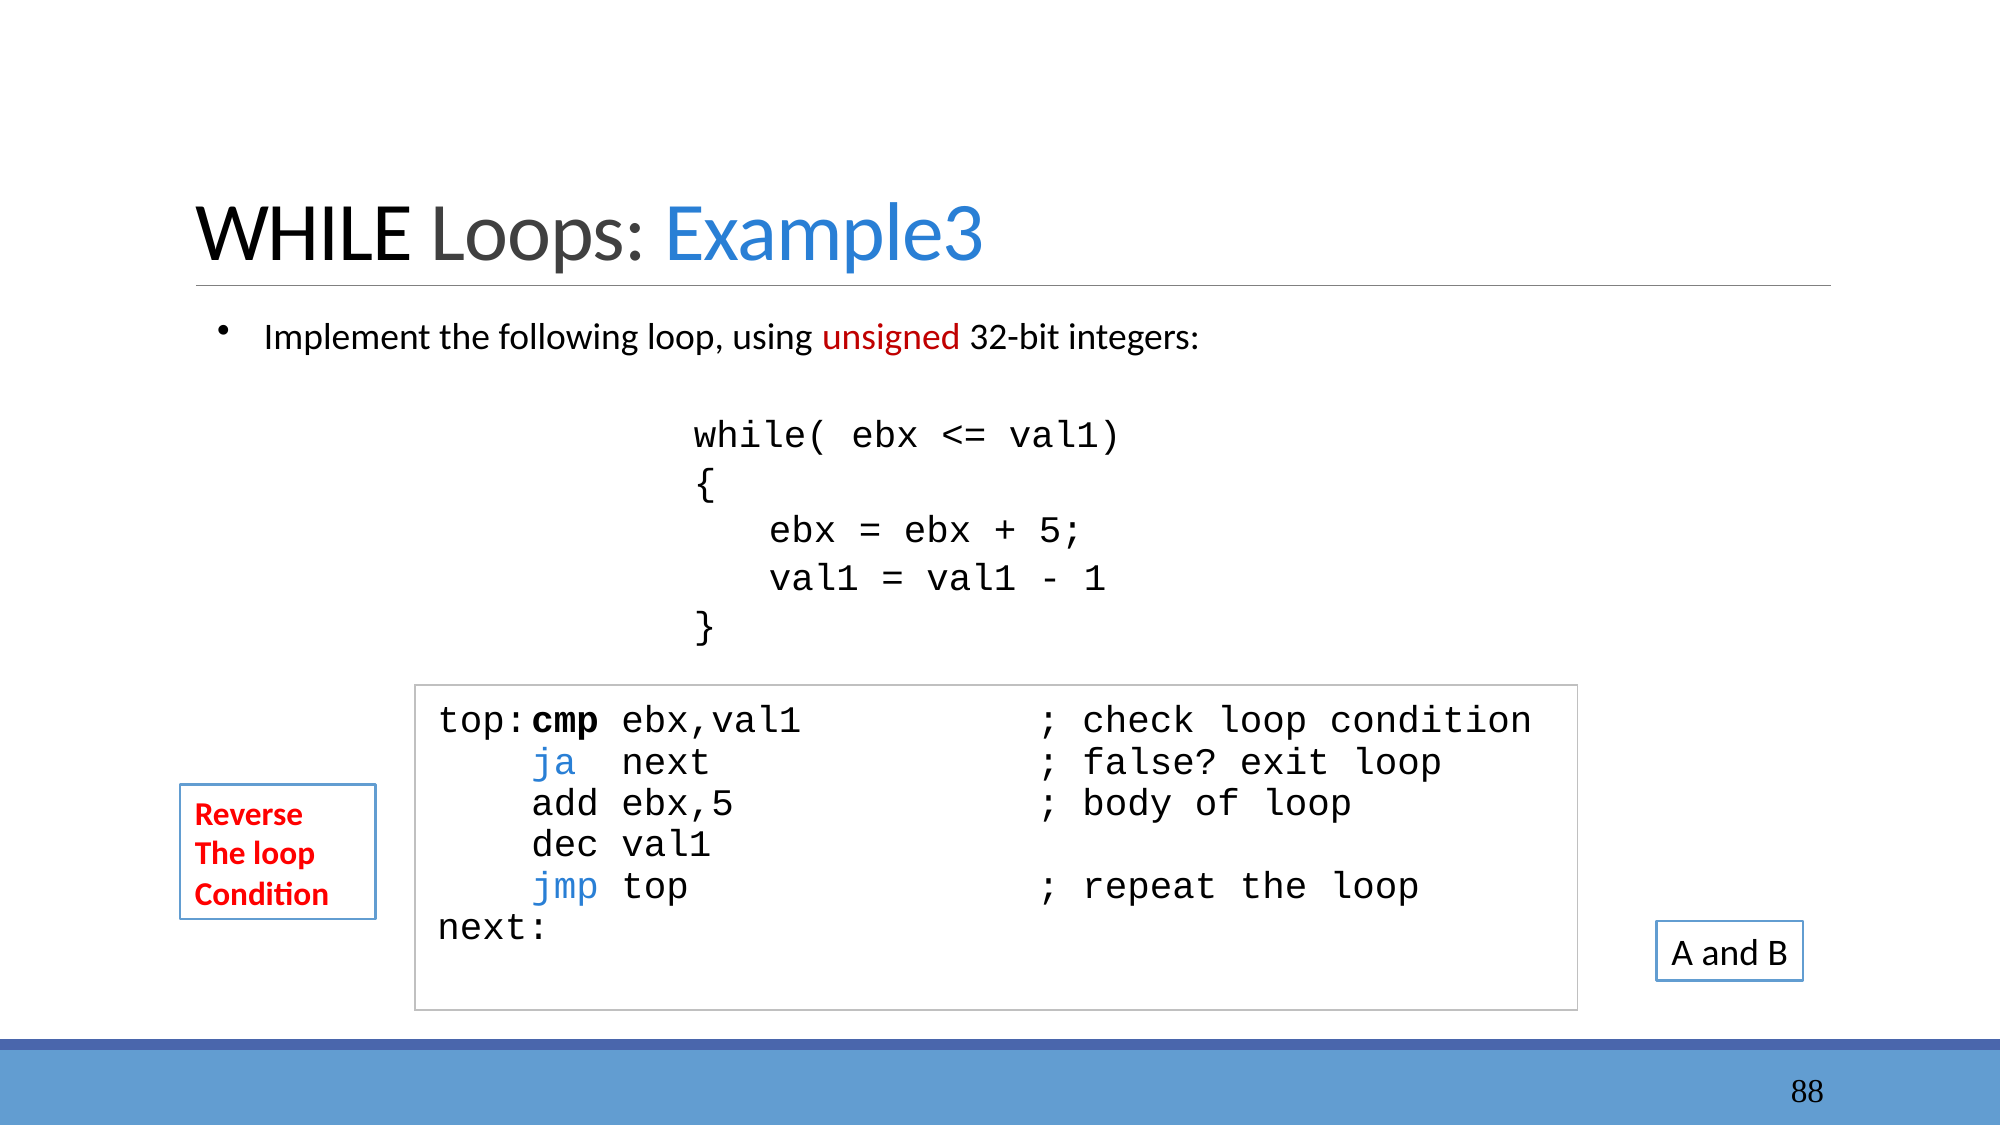

# WHILE Loops: Example3
Implement the following loop, using unsigned 32-bit integers:
while( ebx <= val1)
{
	ebx = ebx + 5;
	val1 = val1 - 1
}
top:	cmp ebx,val1	; check loop condition
	ja  next	; false? exit loop
	add ebx,5	; body of loop
	dec val1
	jmp top	; repeat the loop
next:
Reverse The loop Condition
A and B
88